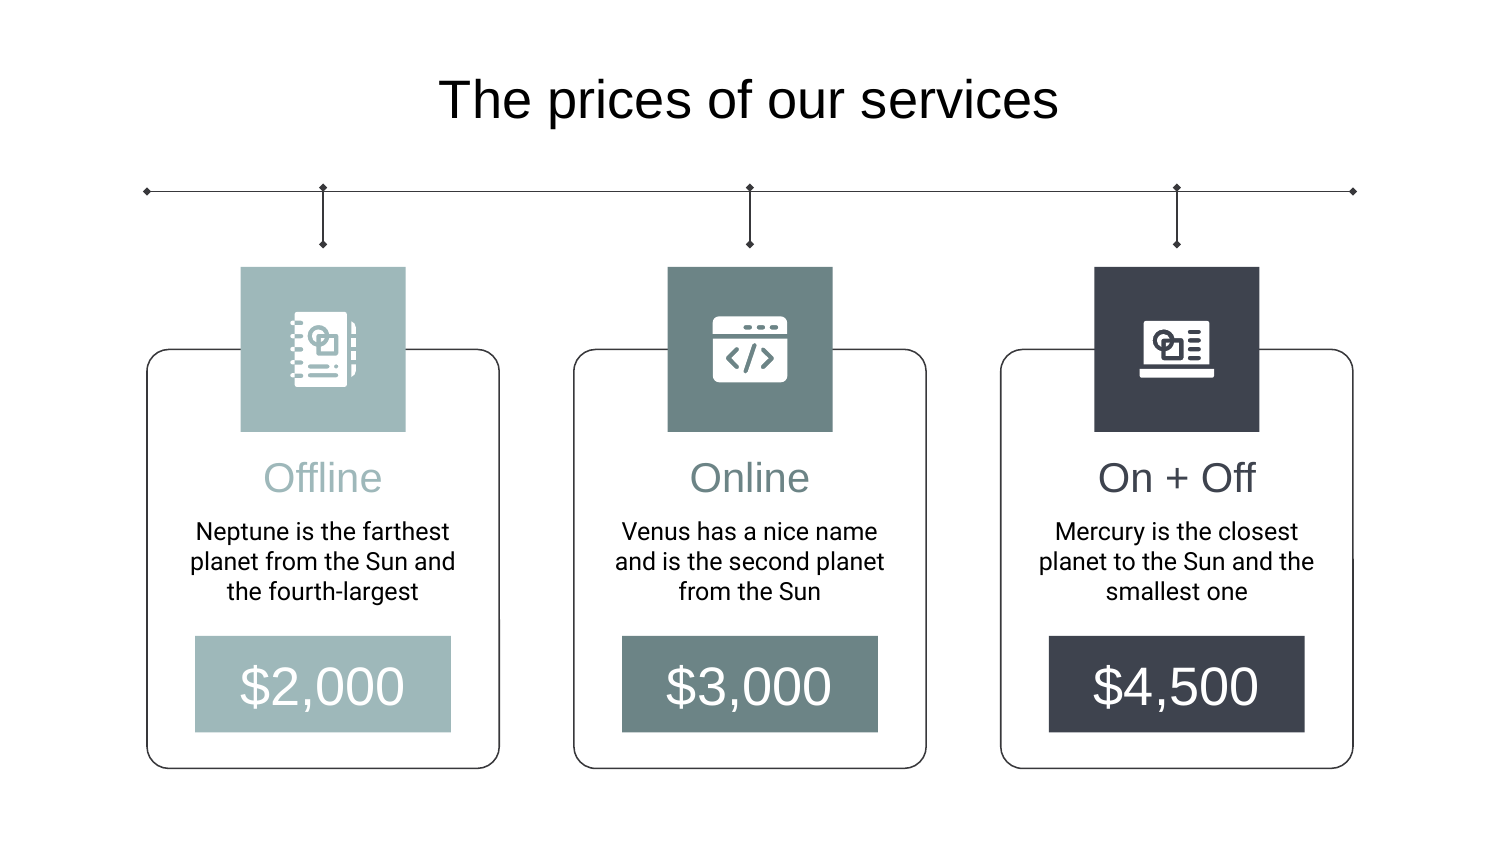

# The prices of our services

Offline
Neptune is the farthest planet from the Sun and the fourth-largest
$2,000

Online
Venus has a nice name and is the second planet from the Sun
$3,000

On + Off
Mercury is the closest planet to the Sun and the smallest one
$4,500